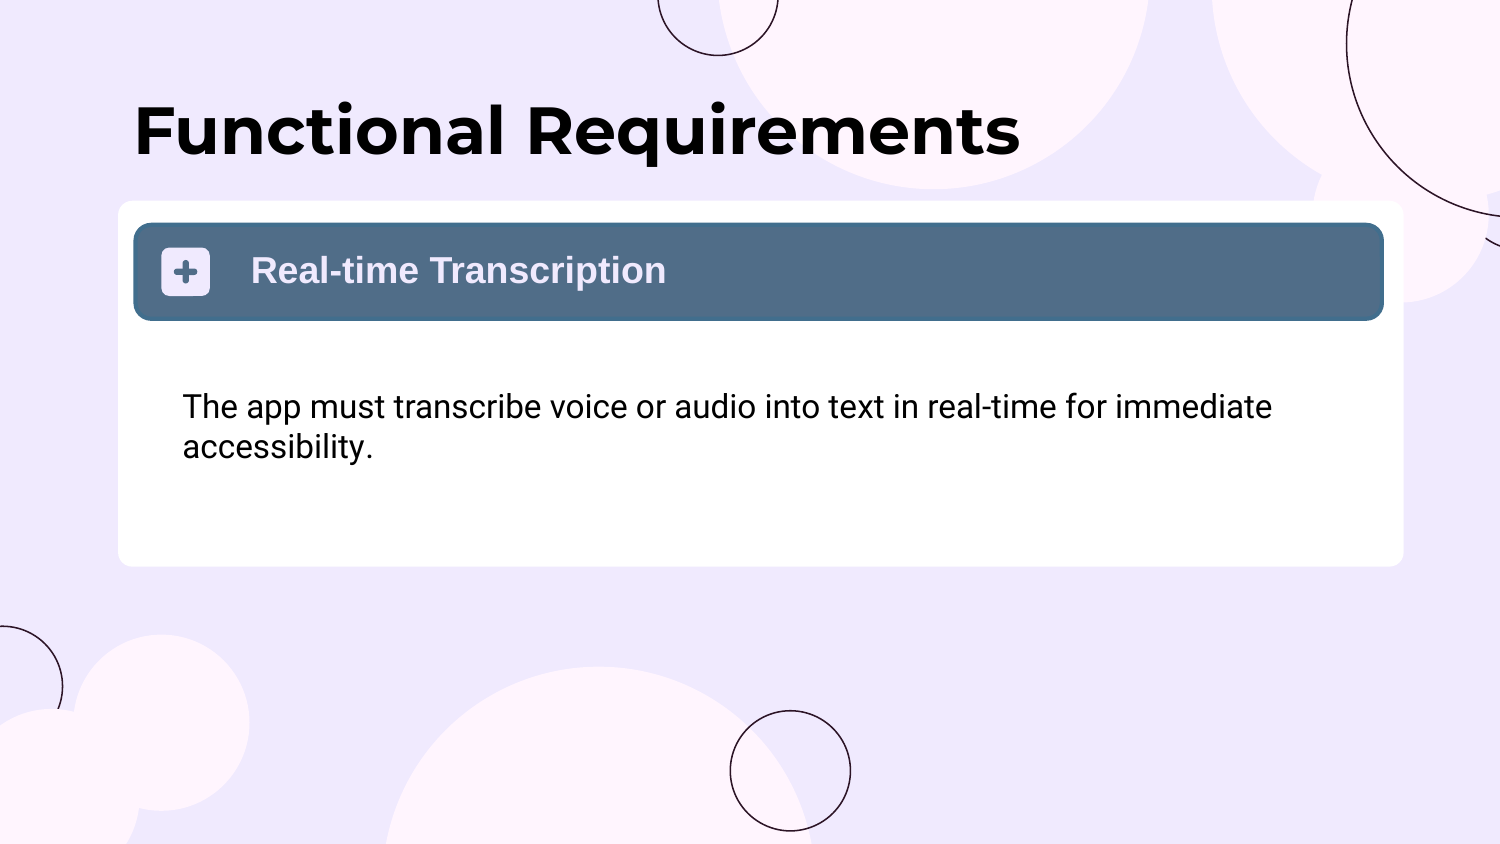

# Functional Requirements

Real-time Transcription

The app must transcribe voice or audio into text in real-time for immediate accessibility.